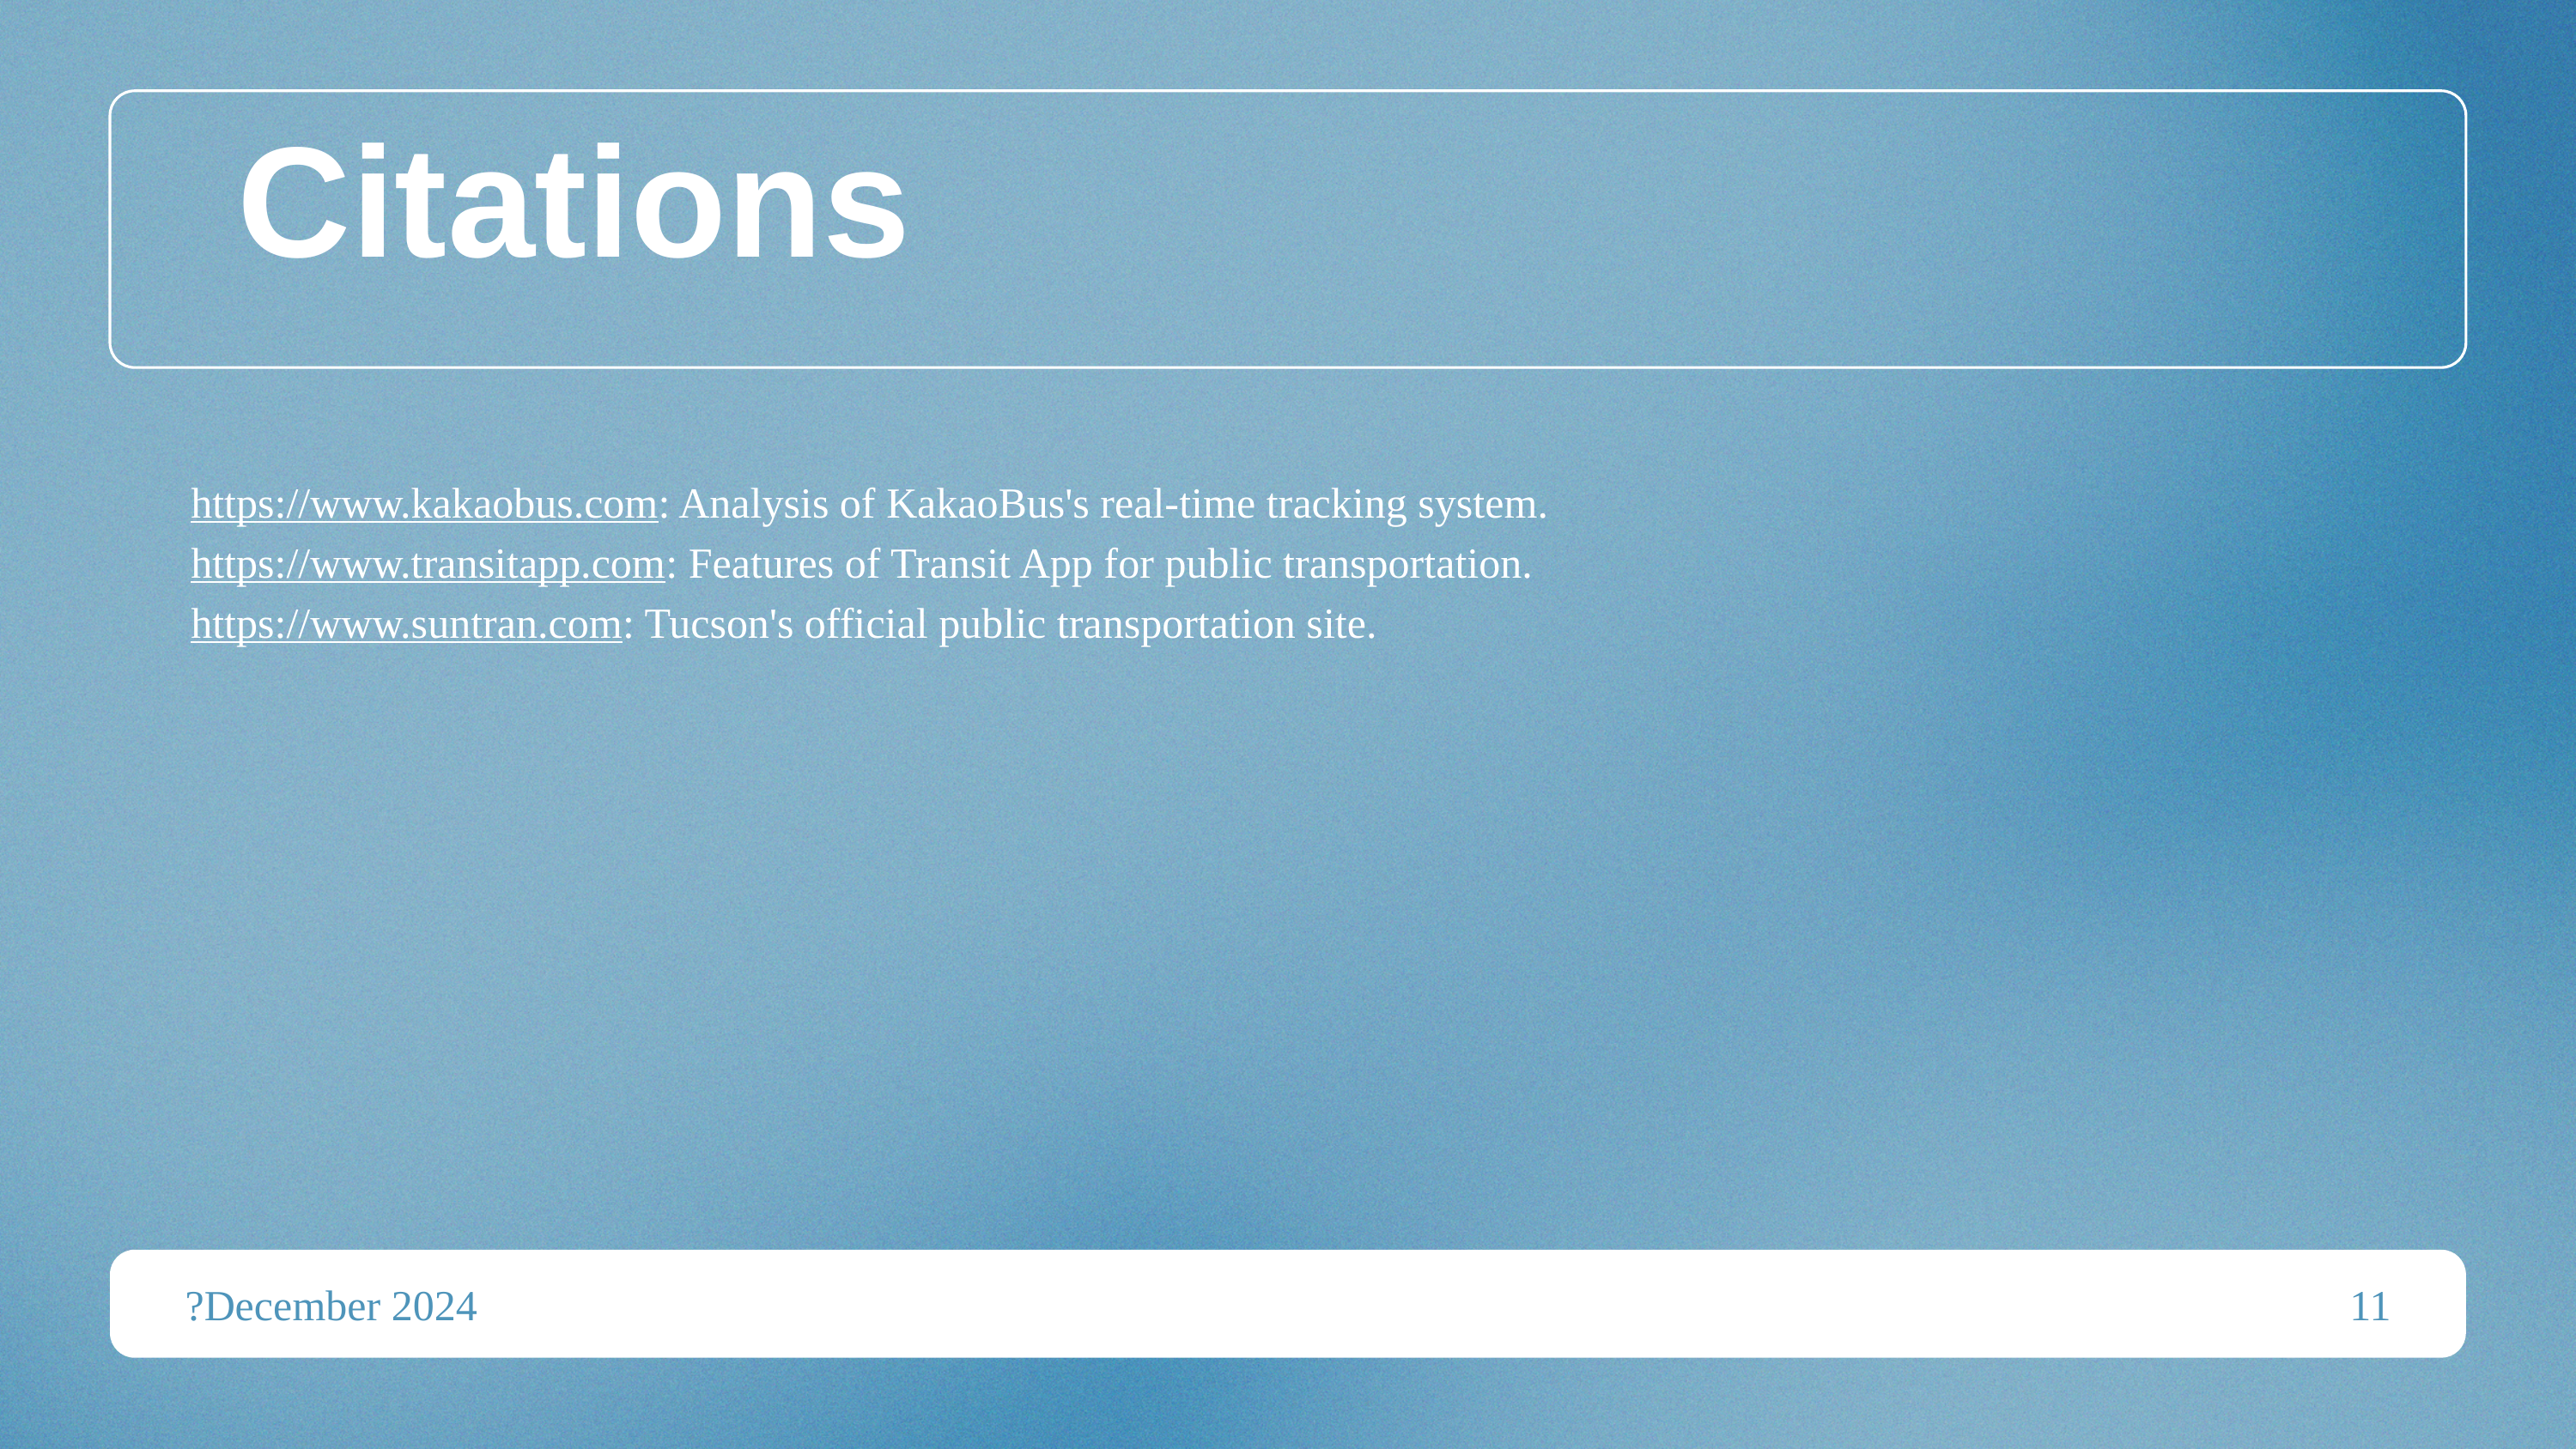

Citations
https://www.kakaobus.com: Analysis of KakaoBus's real-time tracking system.
https://www.transitapp.com: Features of Transit App for public transportation.
https://www.suntran.com: Tucson's official public transportation site.

?December 2024
11